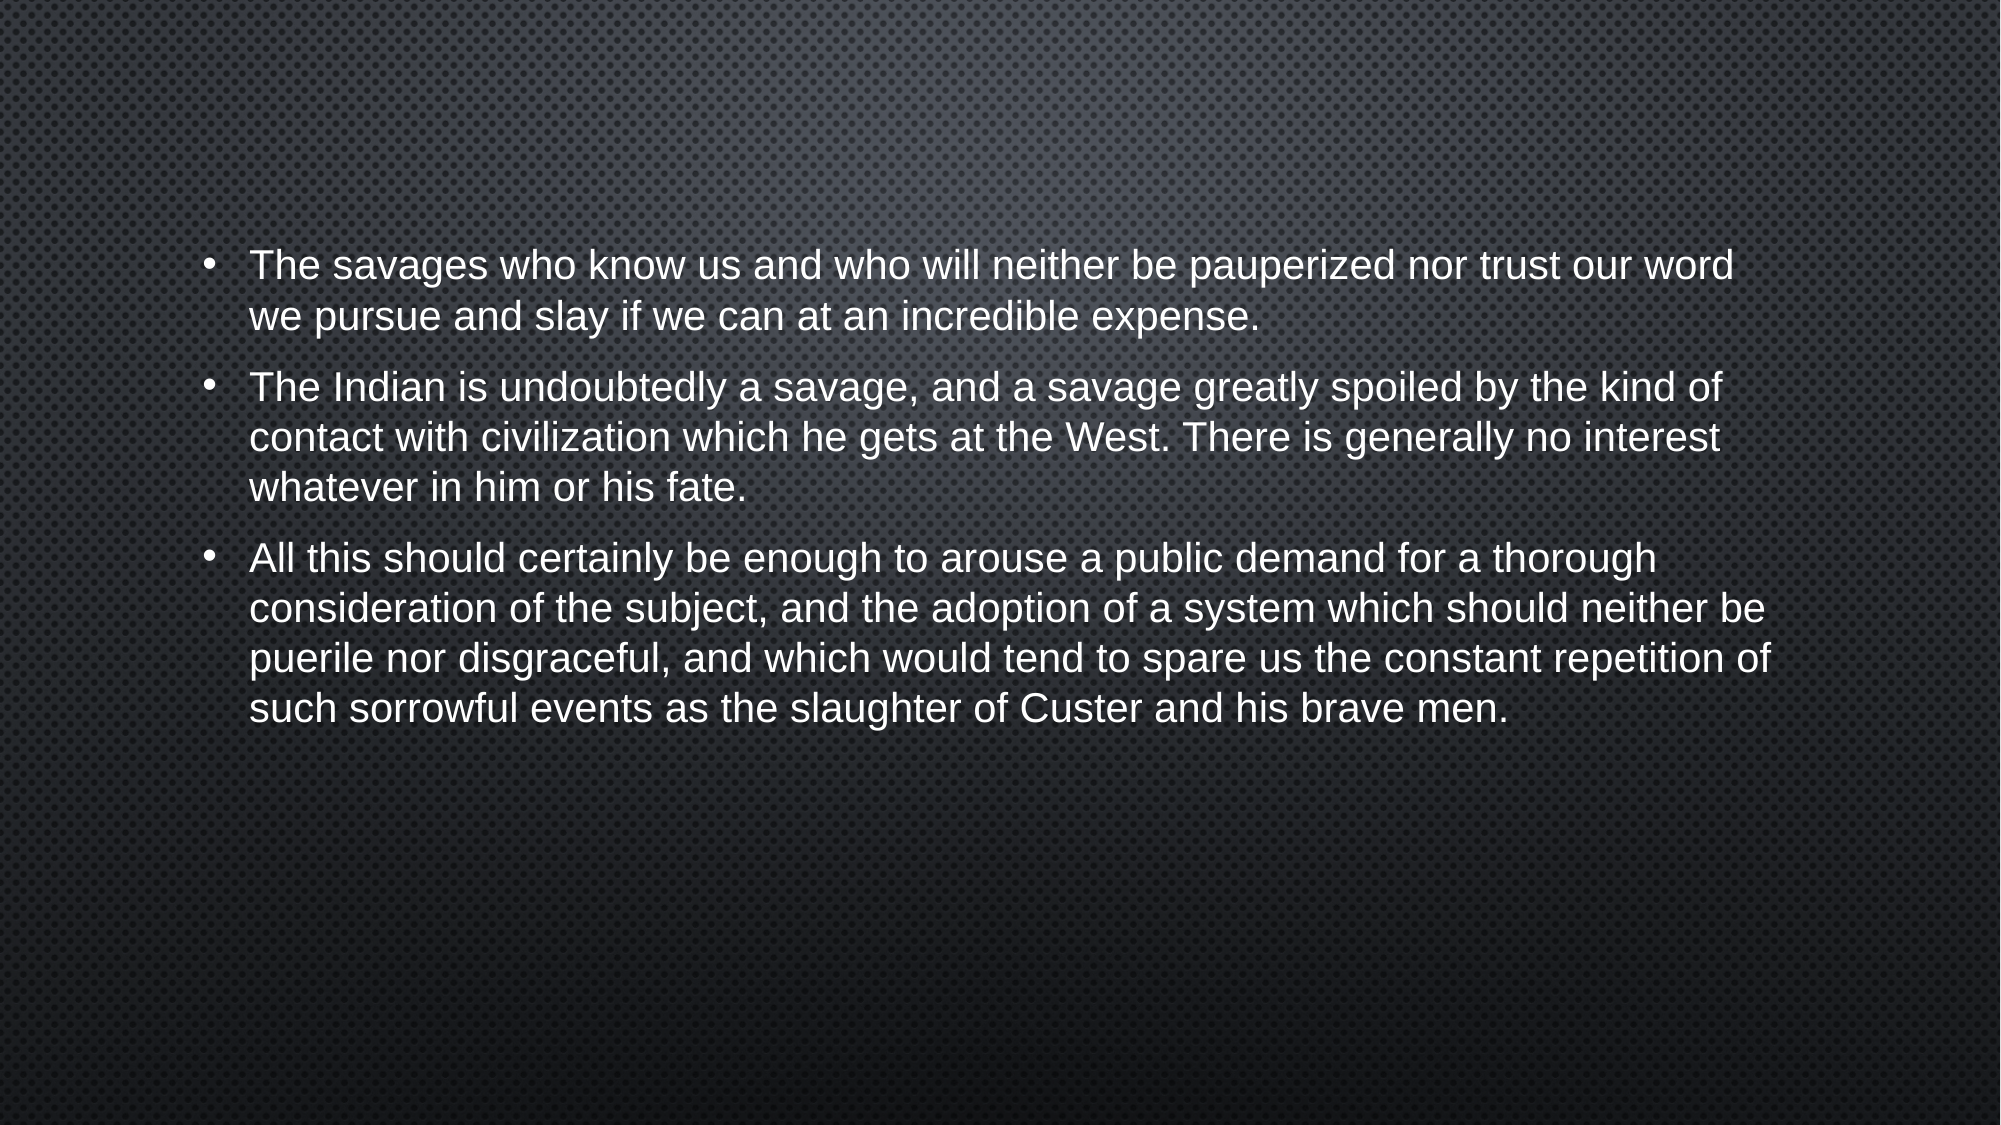

The savages who know us and who will neither be pauperized nor trust our word we pursue and slay if we can at an incredible expense.
The Indian is undoubtedly a savage, and a savage greatly spoiled by the kind of contact with civilization which he gets at the West. There is generally no interest whatever in him or his fate.
All this should certainly be enough to arouse a public demand for a thorough consideration of the subject, and the adoption of a system which should neither be puerile nor disgraceful, and which would tend to spare us the constant repetition of such sorrowful events as the slaughter of Custer and his brave men.